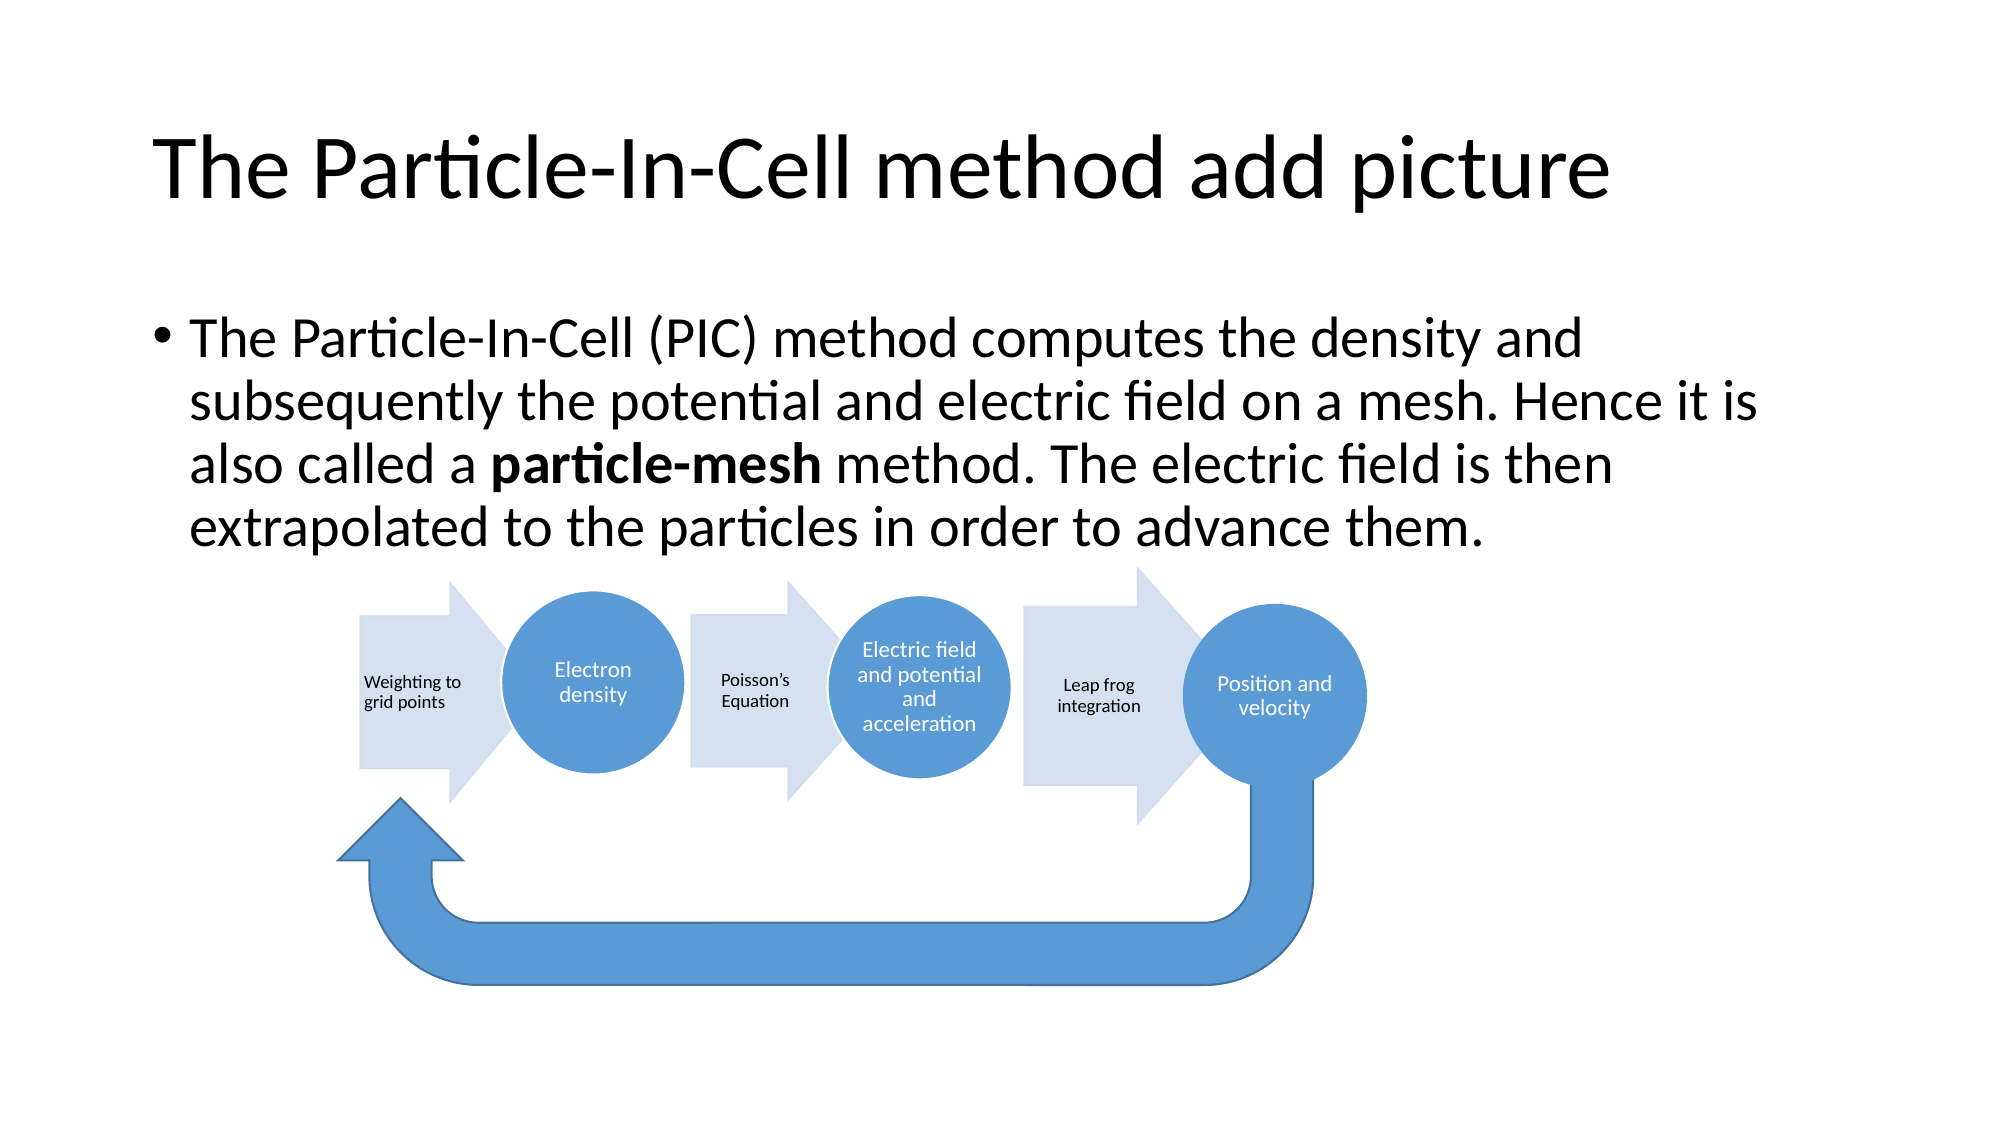

# The Particle-In-Cell method add picture
Weighting to grid points
Electron density
Poisson’s Equation
Electric field and potential and acceleration
Leap frog integration
Position and velocity
The Particle-In-Cell (PIC) method computes the density and subsequently the potential and electric field on a mesh. Hence it is also called a particle-mesh method. The electric field is then extrapolated to the particles in order to advance them.